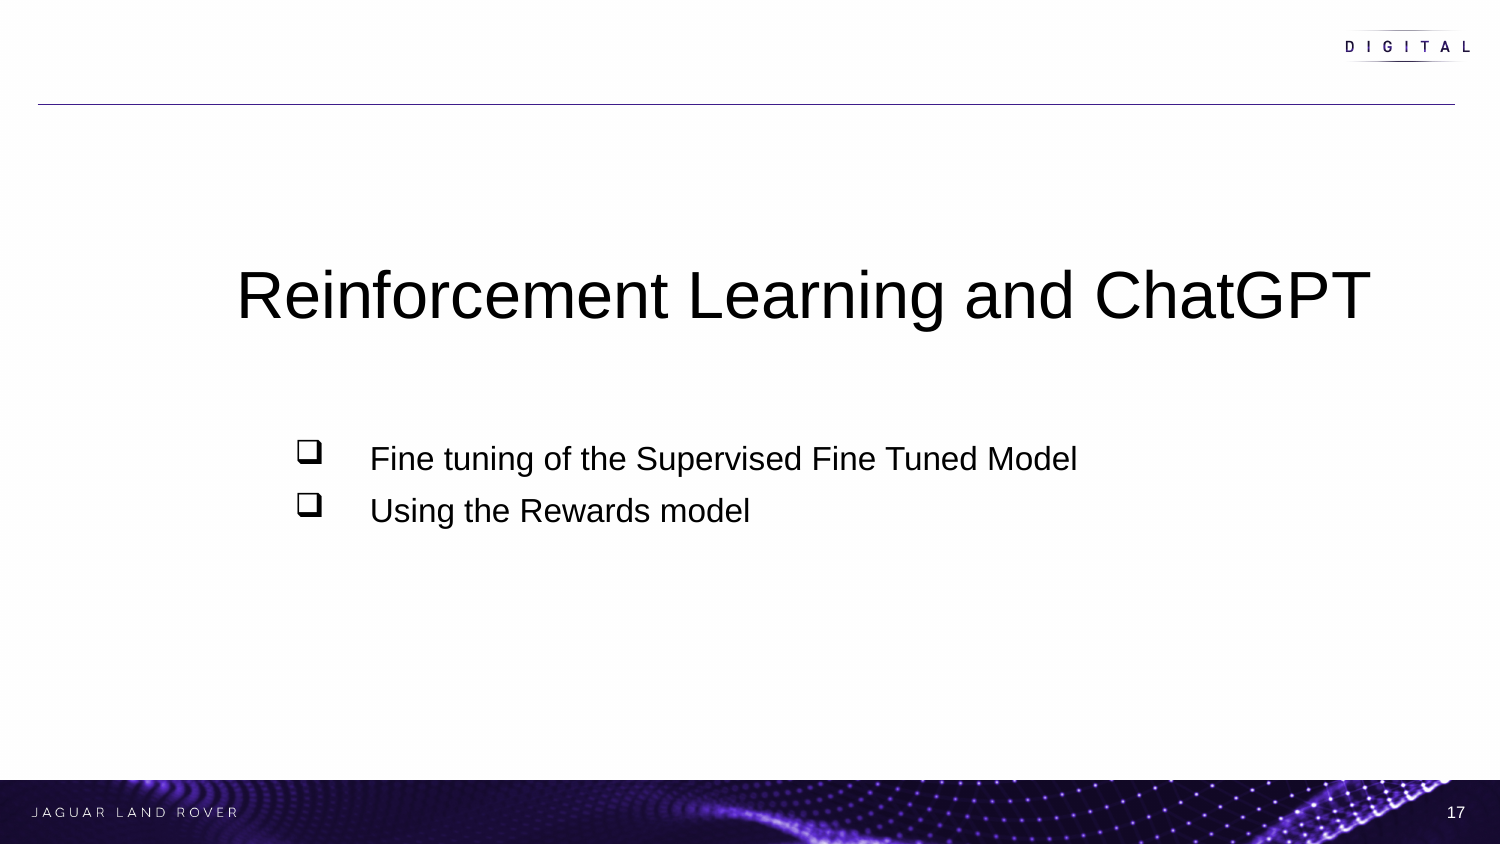

Reinforcement Learning and ChatGPT

Fine tuning of the Supervised Fine Tuned Model
Using the Rewards model

17